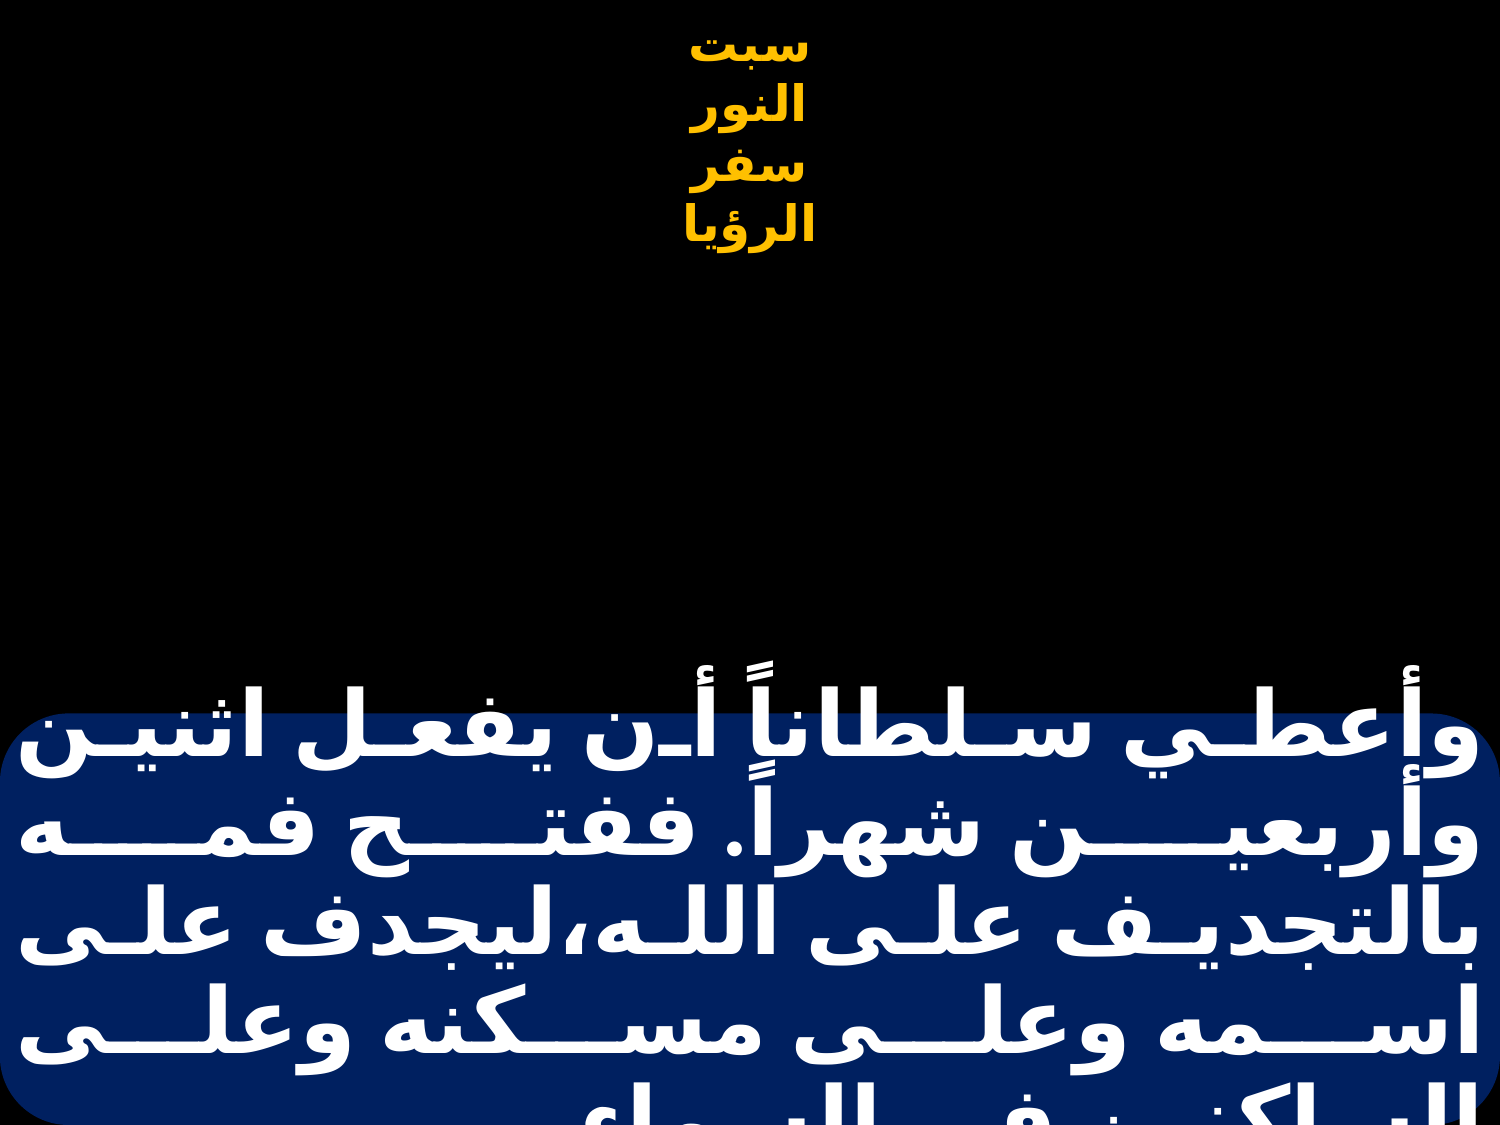

# وأعطي سلطاناً أن يفعل اثنين وأربعين شهراً. ففتح فمه بالتجديف على الله،ليجدف على اسمه وعلى مسكنه وعلى الساكنين في السماء.